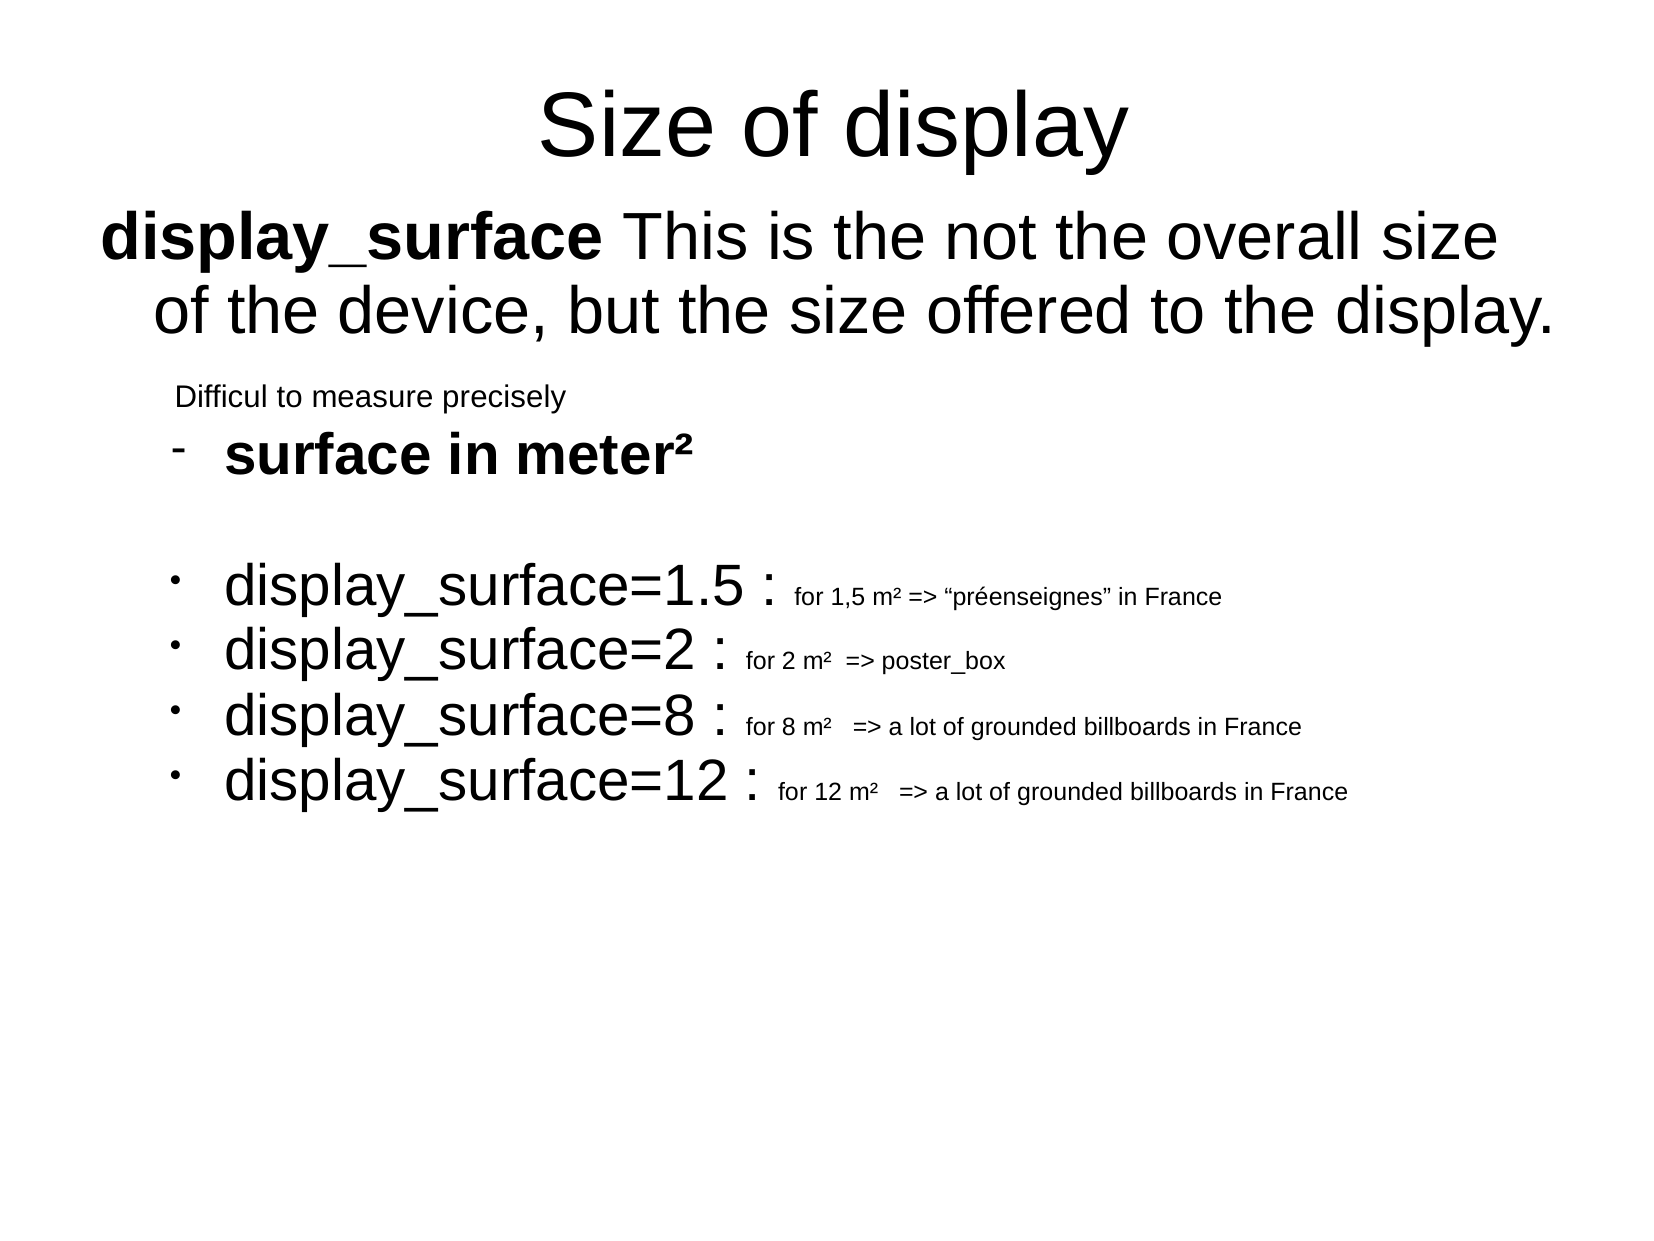

Size of display
display_surface This is the not the overall size of the device, but the size offered to the display.
    Difficul to measure precisely
surface in meter²

display_surface=1.5 : for 1,5 m² => “préenseignes” in France
display_surface=2 : for 2 m²  => poster_box
display_surface=8 : for 8 m²   => a lot of grounded billboards in France
display_surface=12 : for 12 m²   => a lot of grounded billboards in France